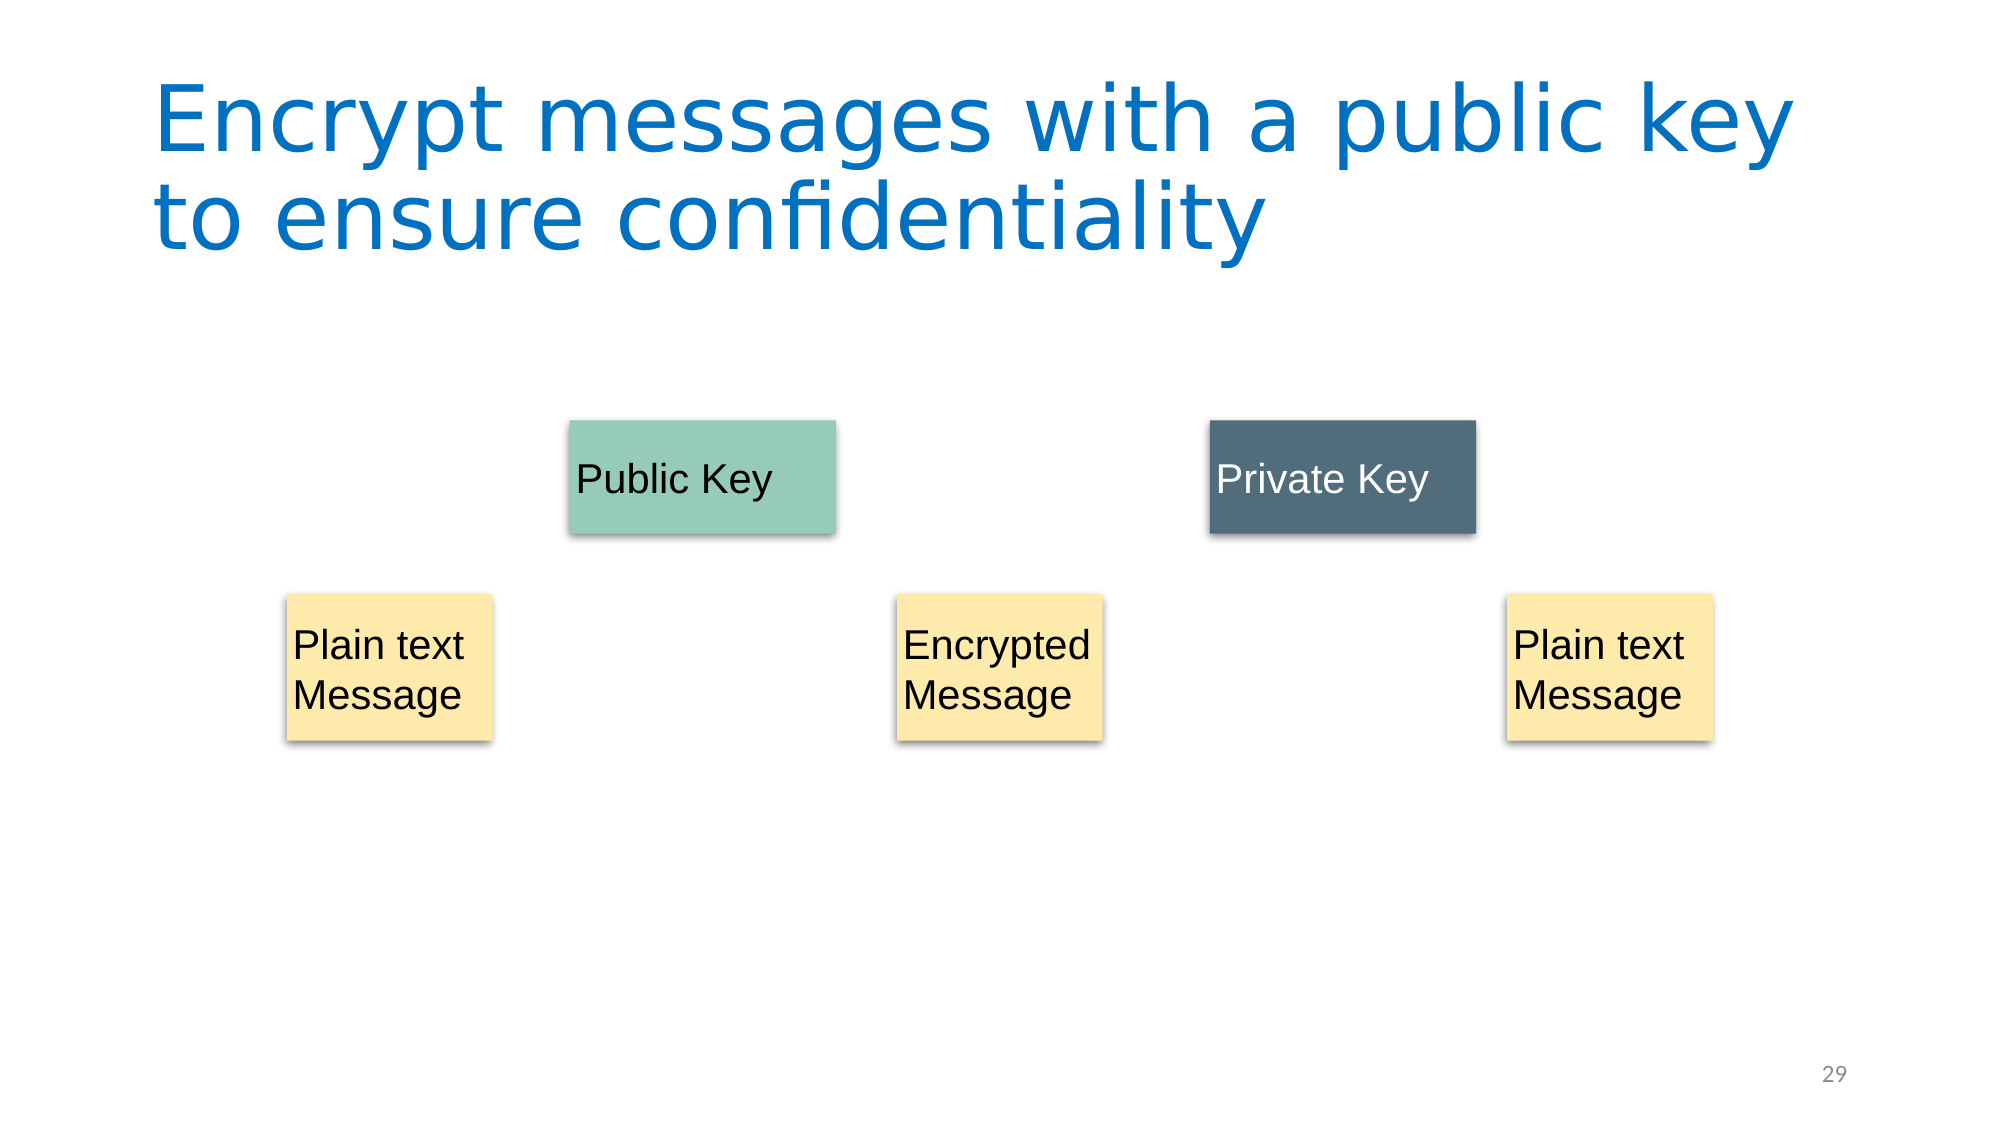

# Encrypt messages with a public key to ensure confidentiality

Public Key
Private Key
Plain text Message
Encrypted Message
Plain text Message
29